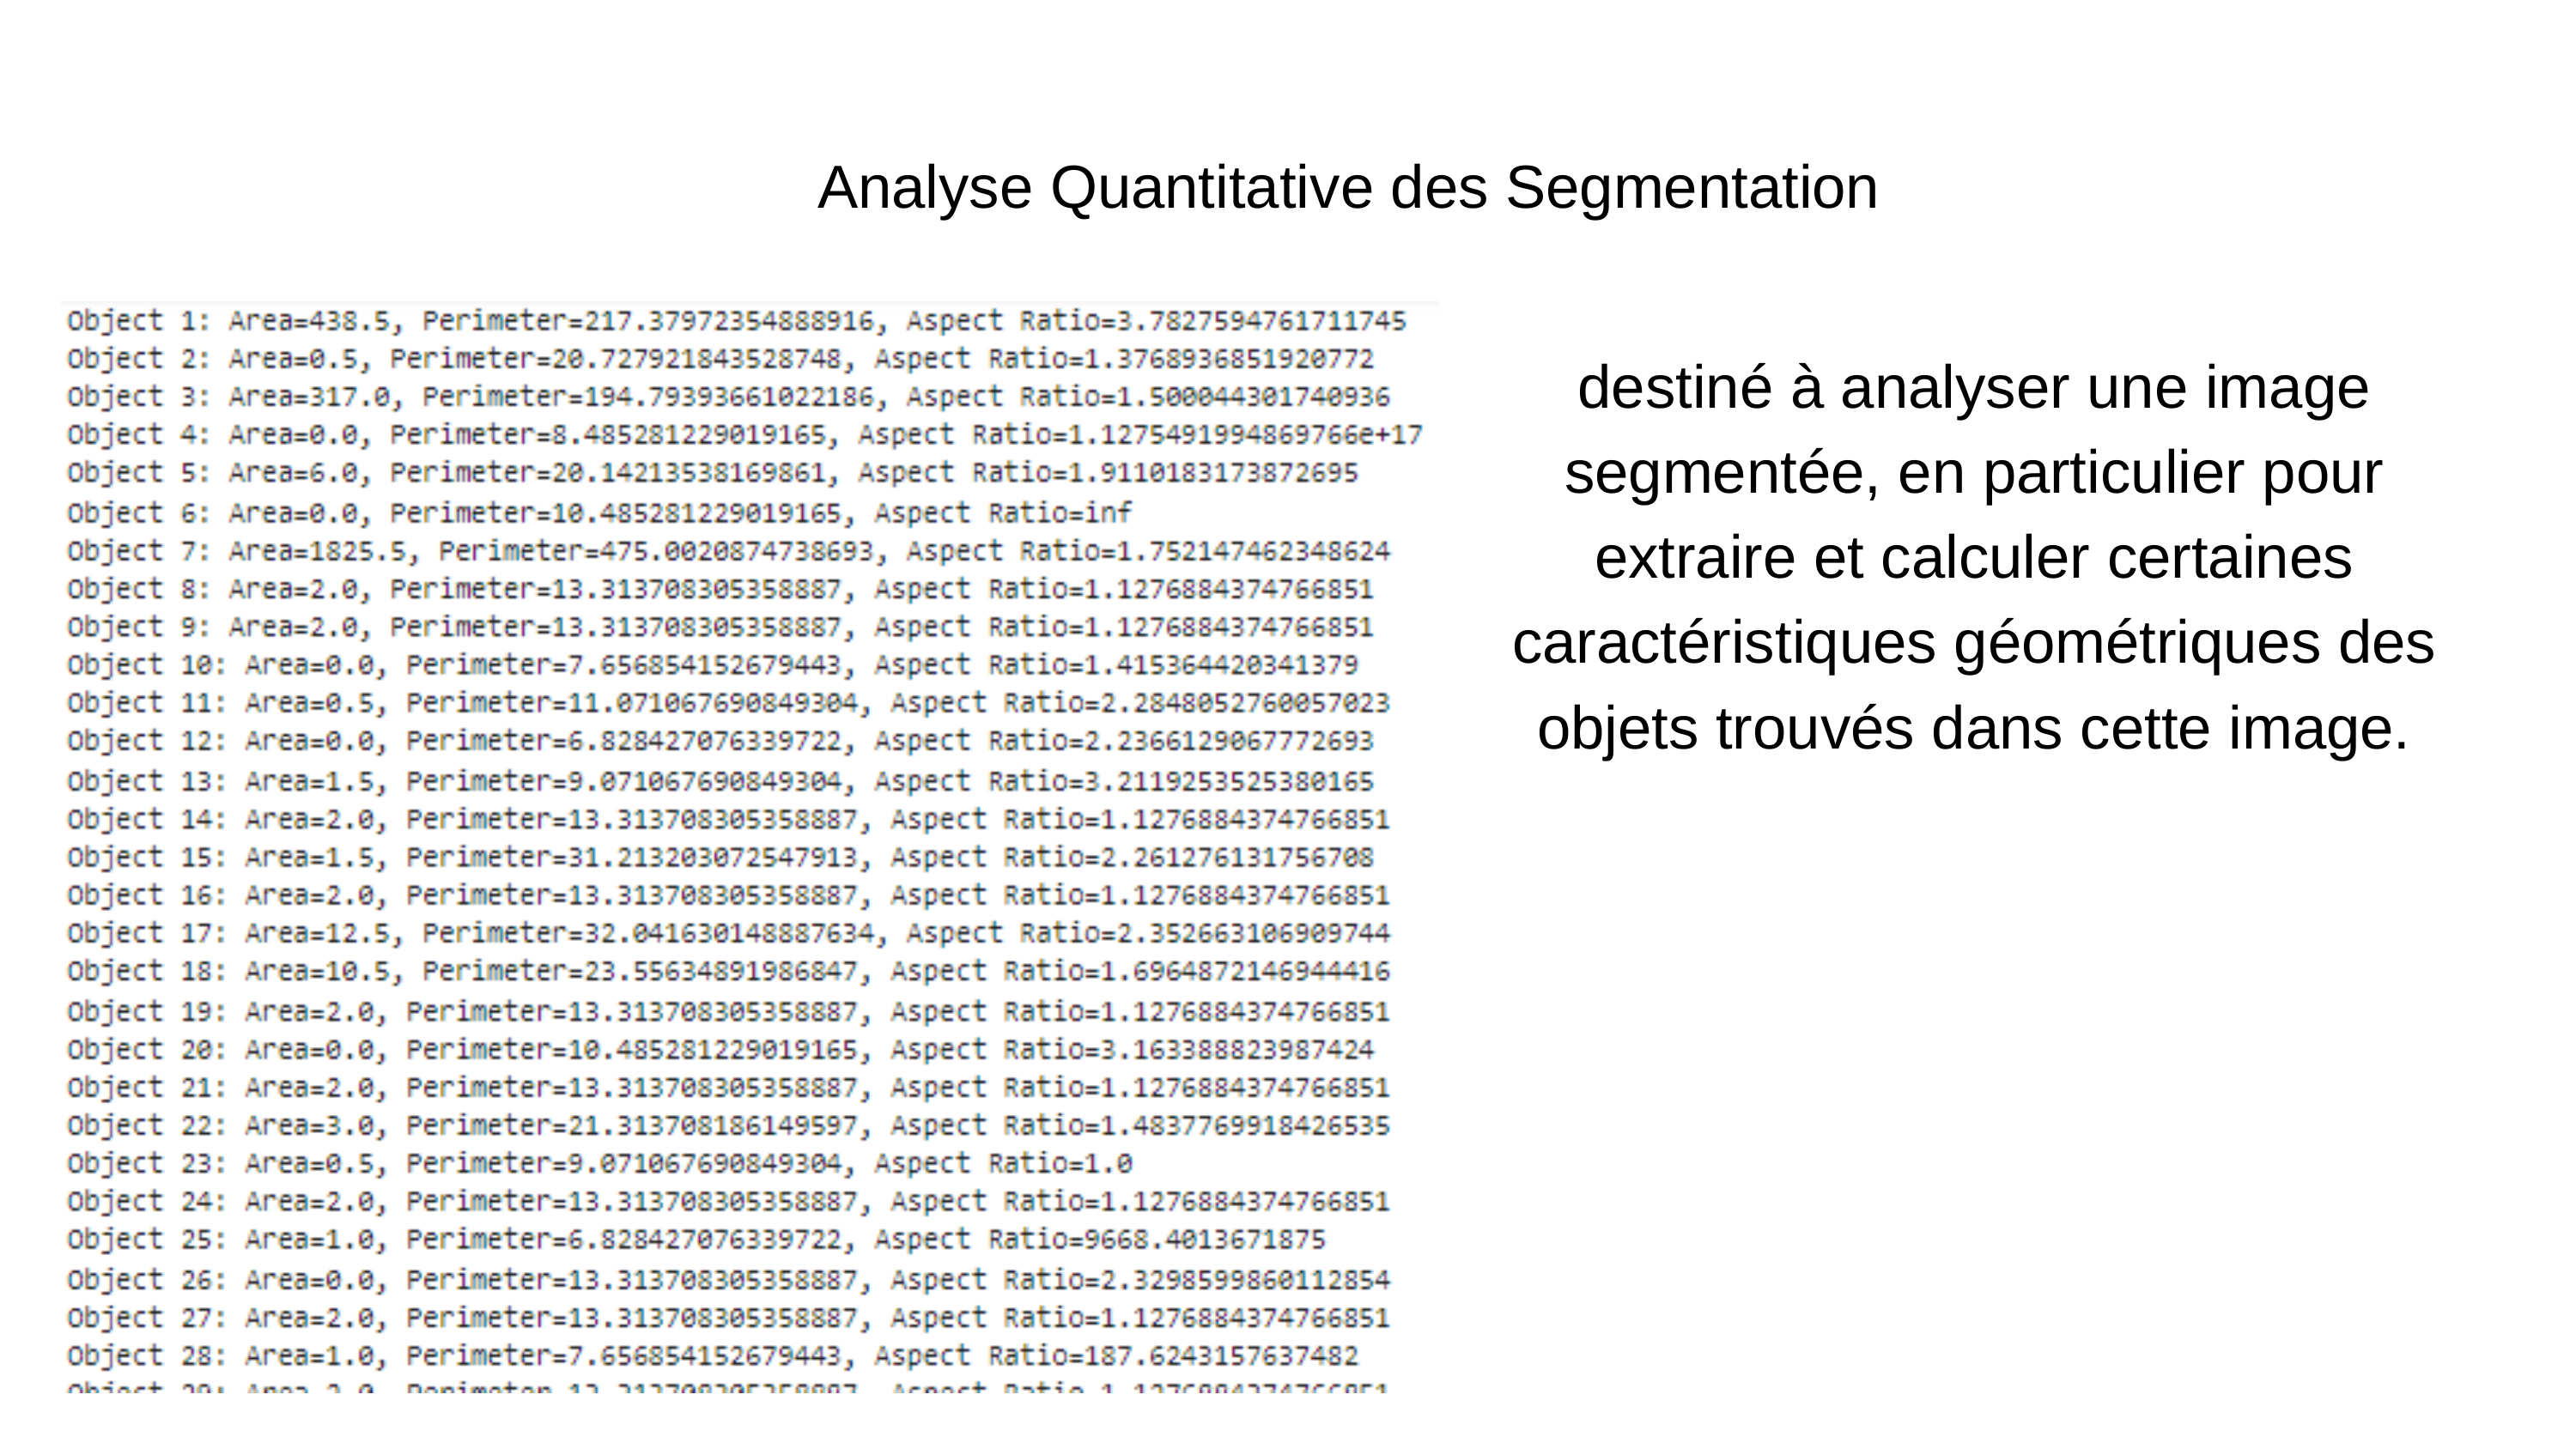

Analyse Quantitative des Segmentation

destiné à analyser une image segmentée, en particulier pour extraire et calculer certaines caractéristiques géométriques des objets trouvés dans cette image.